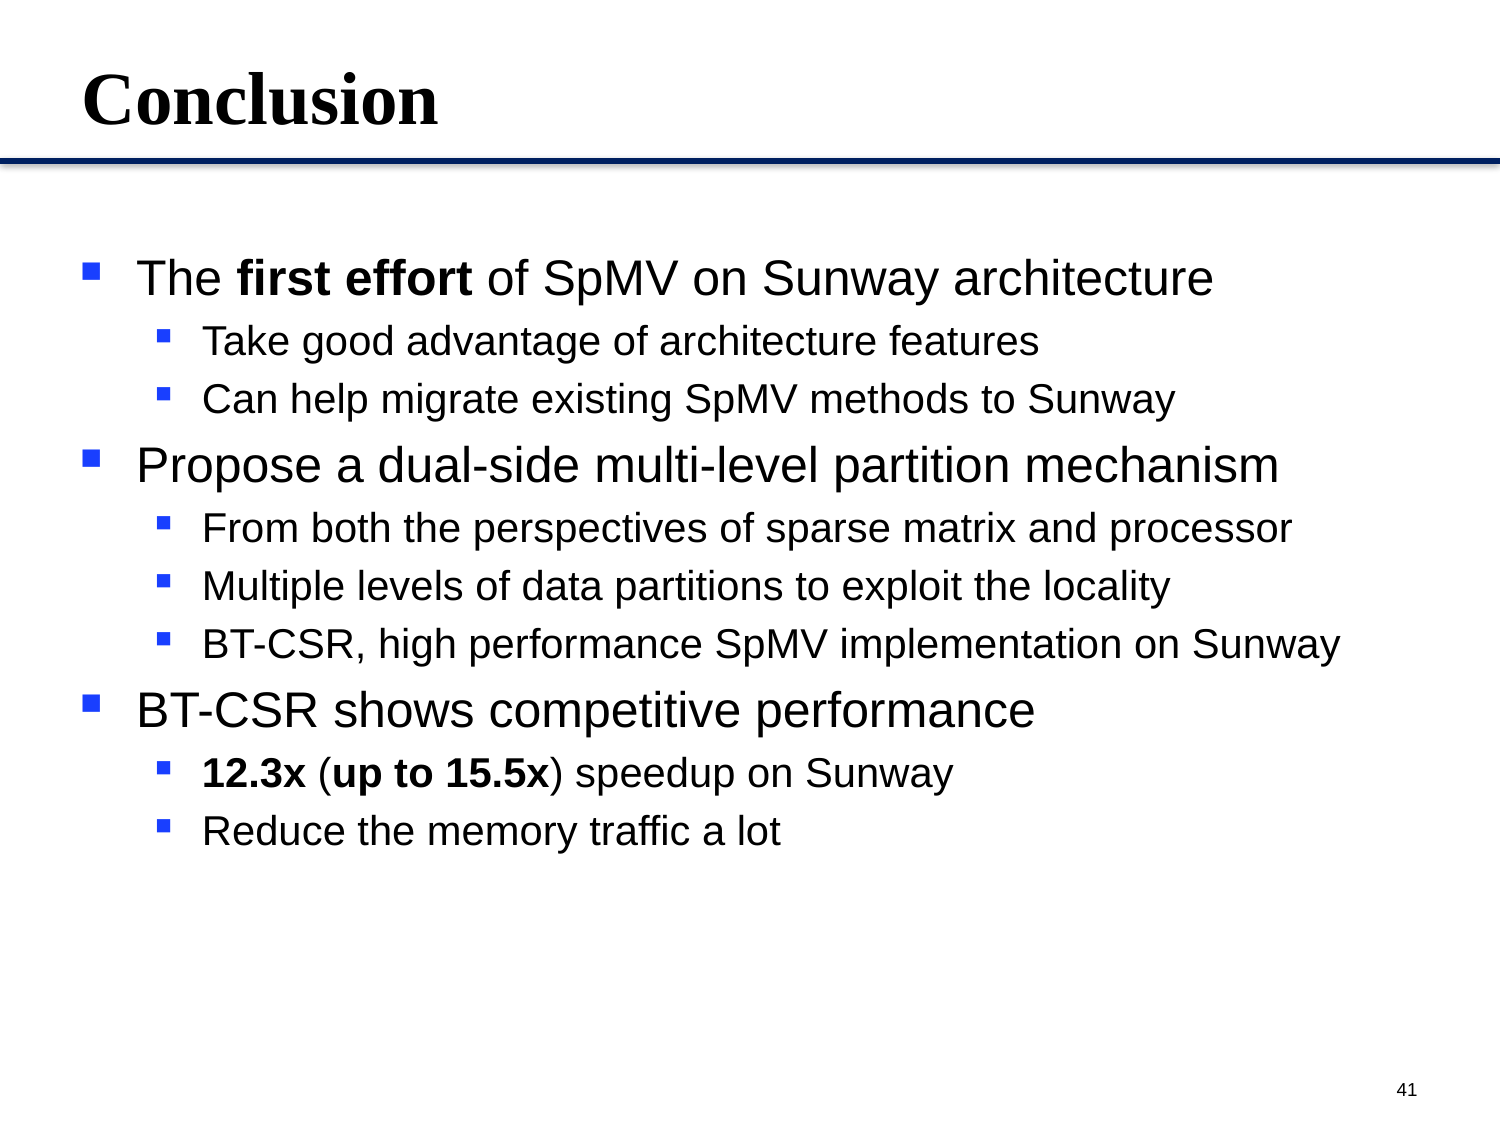

# Conclusion
The first effort of SpMV on Sunway architecture
Take good advantage of architecture features
Can help migrate existing SpMV methods to Sunway
Propose a dual-side multi-level partition mechanism
From both the perspectives of sparse matrix and processor
Multiple levels of data partitions to exploit the locality
BT-CSR, high performance SpMV implementation on Sunway
BT-CSR shows competitive performance
12.3x (up to 15.5x) speedup on Sunway
Reduce the memory traffic a lot